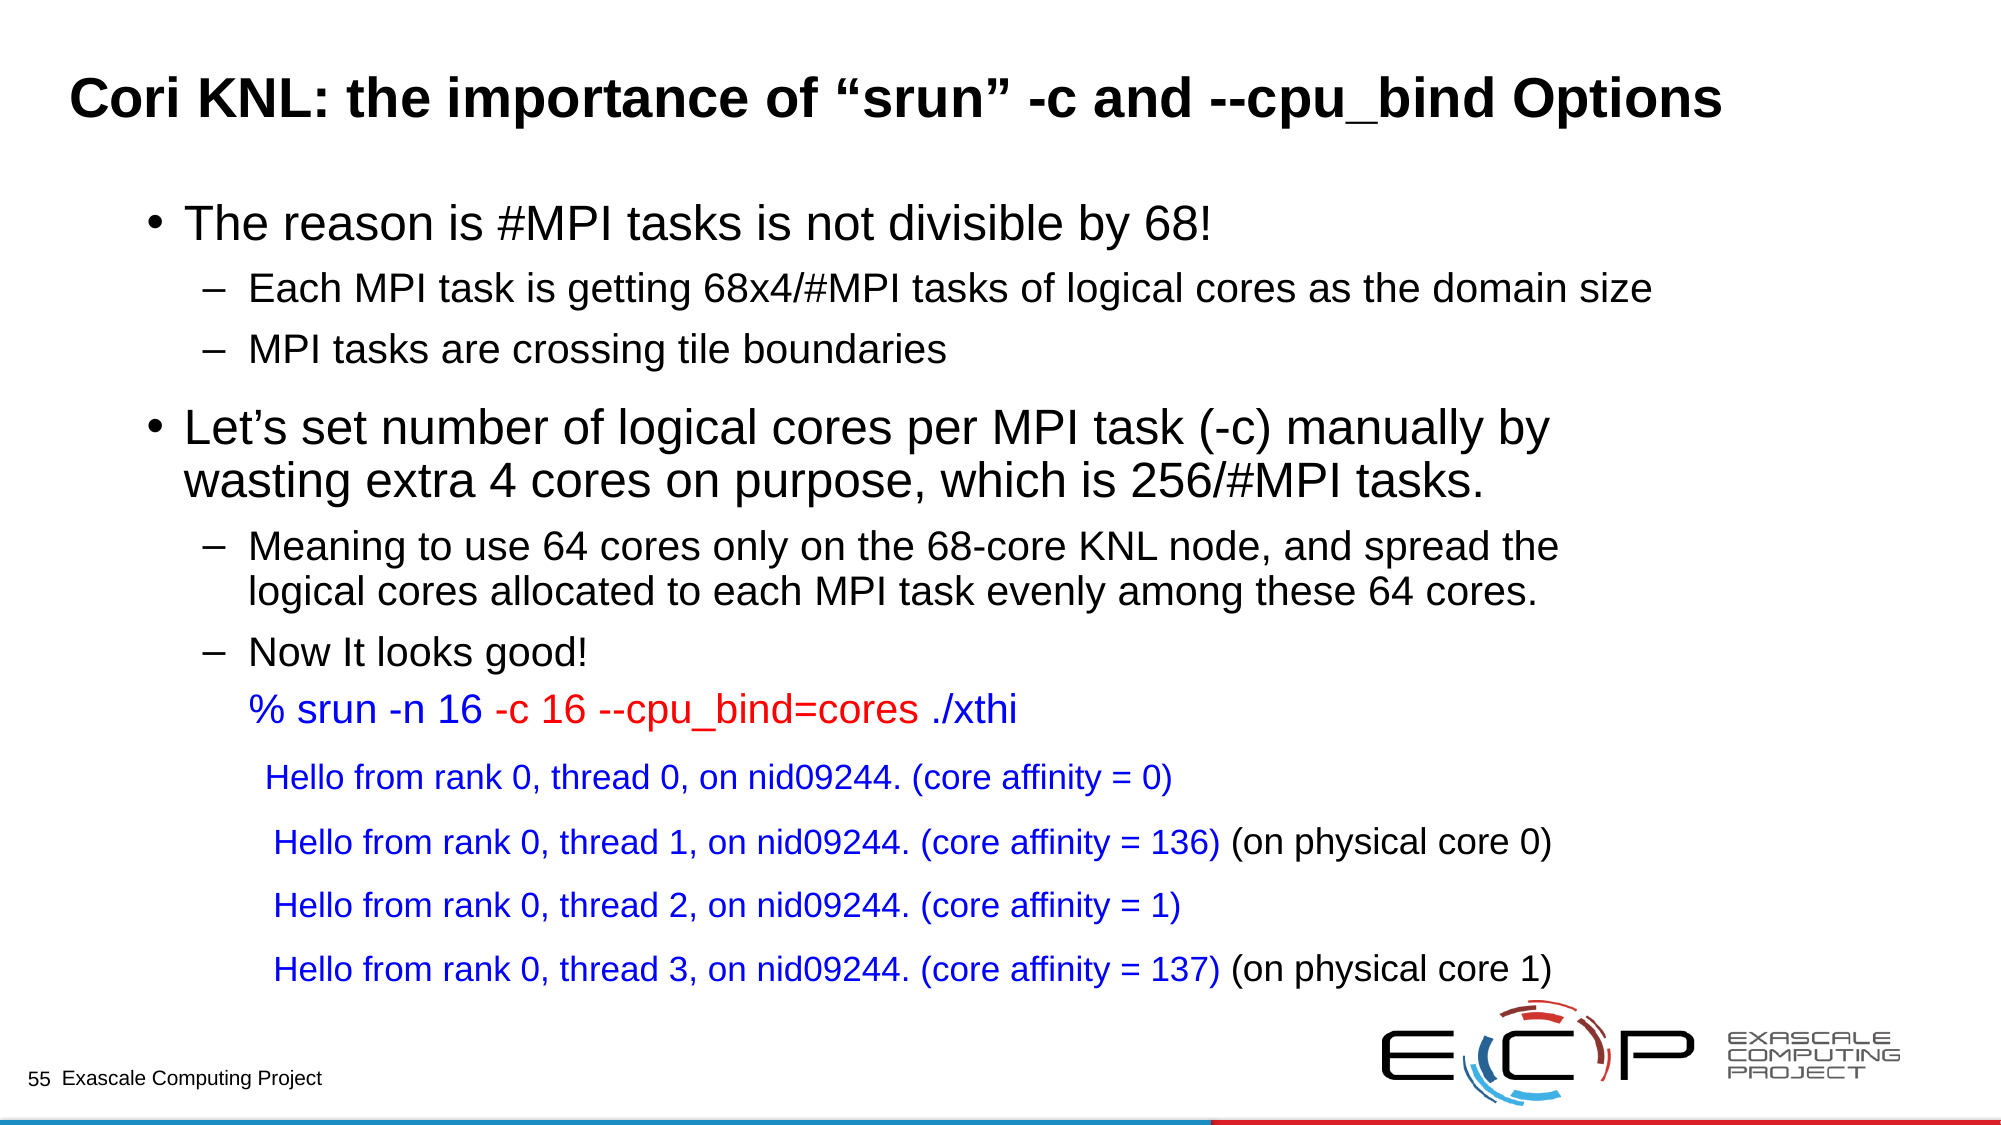

# Cori KNL: the importance of “srun” -c and --cpu_bind Options
The reason is #MPI tasks is not divisible by 68!
Each MPI task is getting 68x4/#MPI tasks of logical cores as the domain size
MPI tasks are crossing tile boundaries
Let’s set number of logical cores per MPI task (-c) manually by wasting extra 4 cores on purpose, which is 256/#MPI tasks.
Meaning to use 64 cores only on the 68-core KNL node, and spread the logical cores allocated to each MPI task evenly among these 64 cores.
Now It looks good!
    % srun -n 16 -c 16 --cpu_bind=cores ./xthi
           Hello from rank 0, thread 0, on nid09244. (core affinity = 0)
             Hello from rank 0, thread 1, on nid09244. (core affinity = 136) (on physical core 0)
             Hello from rank 0, thread 2, on nid09244. (core affinity = 1)
             Hello from rank 0, thread 3, on nid09244. (core affinity = 137) (on physical core 1)